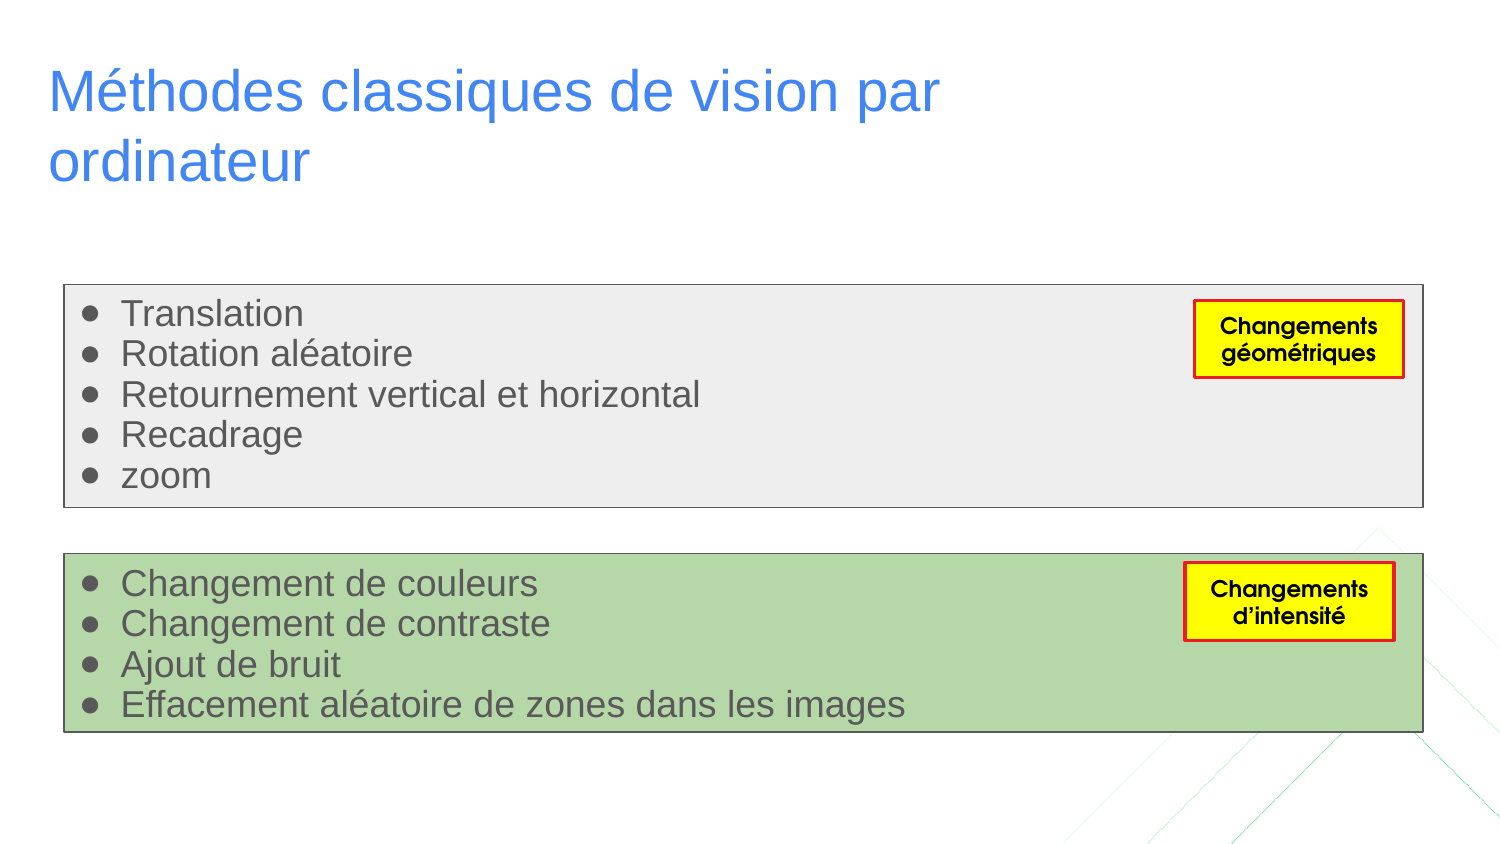

# Méthodes classiques de vision par ordinateur

Translation
Rotation aléatoire
Retournement vertical et horizontal
Recadrage
zoom

Changement de couleurs
Changement de contraste
Ajout de bruit
Effacement aléatoire de zones dans les images

Changements géométriques

Changements d’intensité